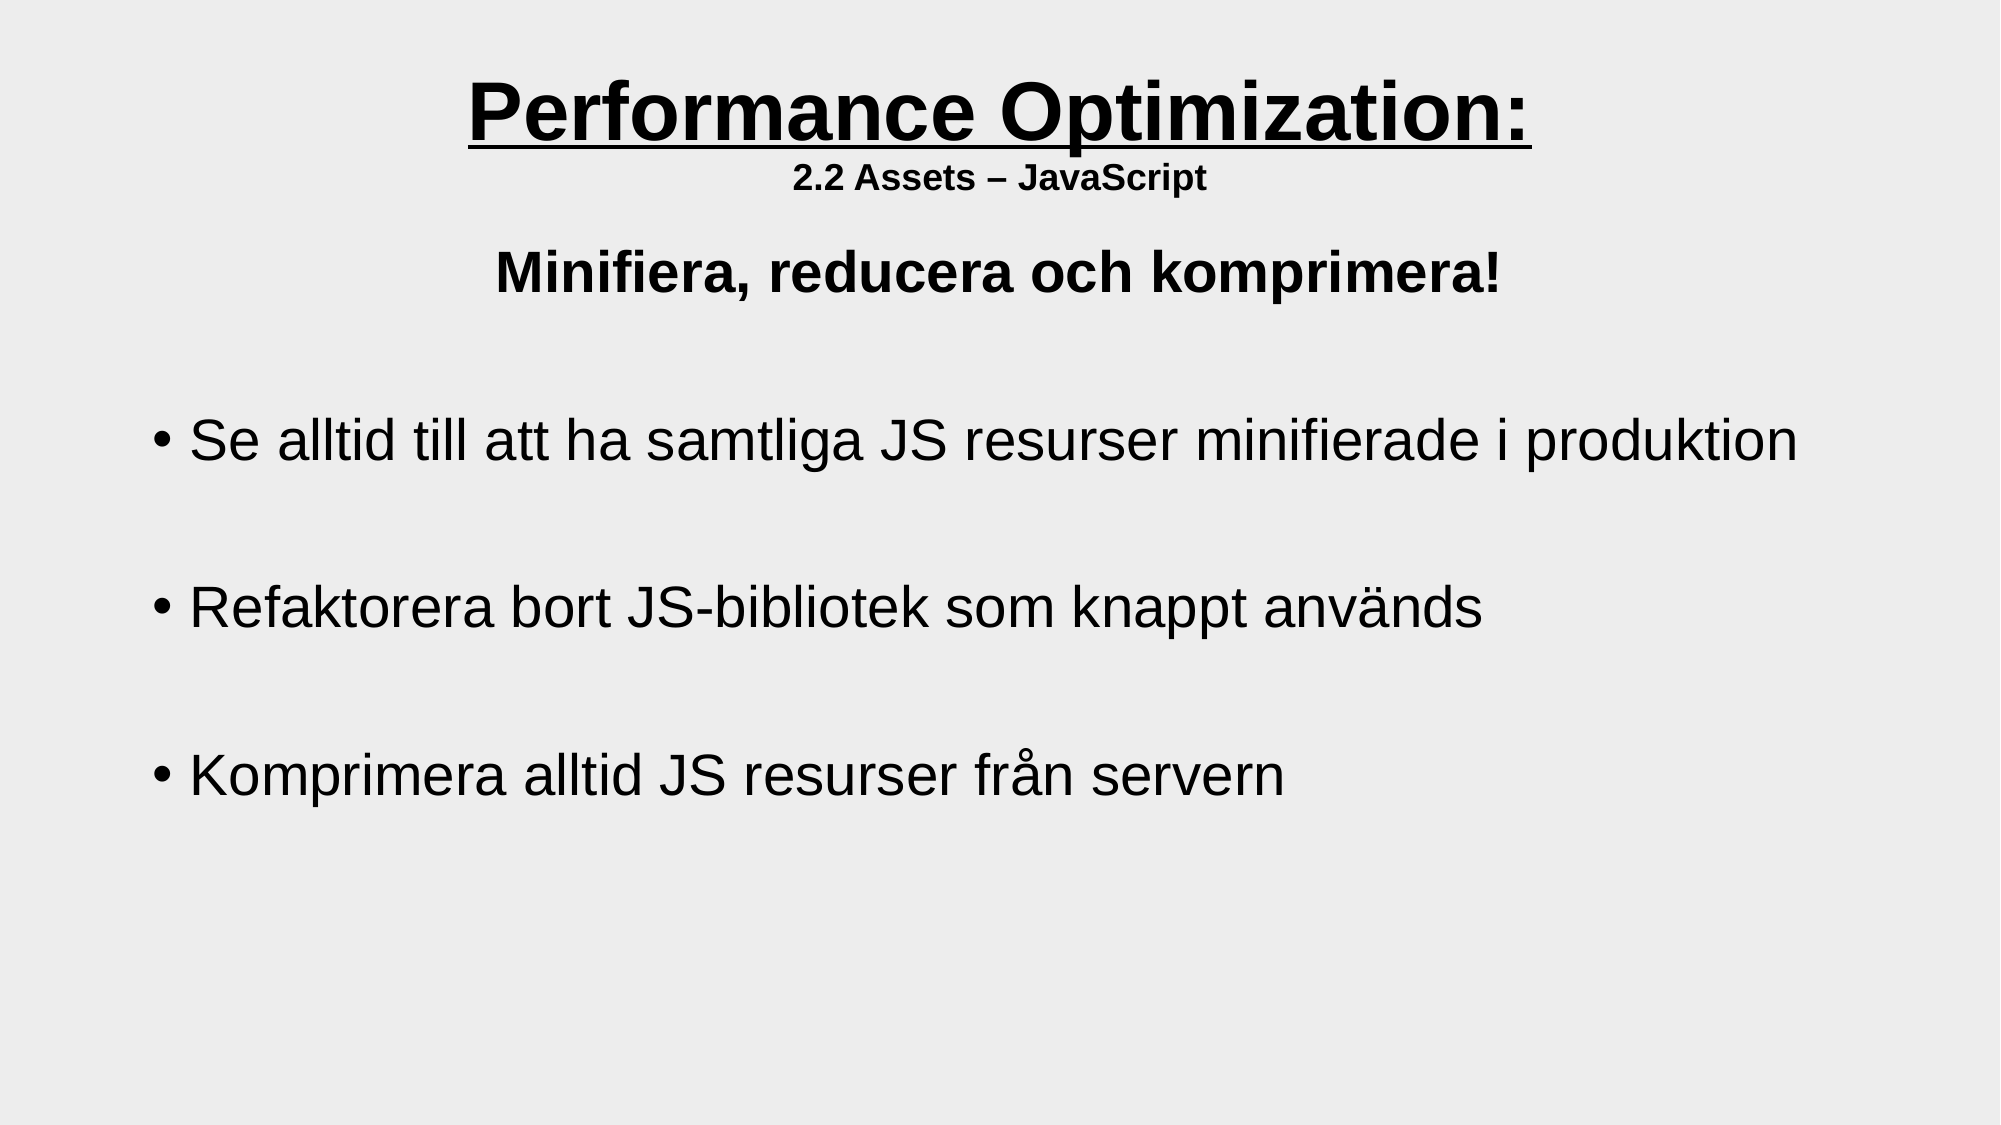

# Performance Optimization: 2.2 Assets – JavaScript
Minifiera, reducera och komprimera!

Se alltid till att ha samtliga JS resurser minifierade i produktion

Refaktorera bort JS-bibliotek som knappt används

Komprimera alltid JS resurser från servern